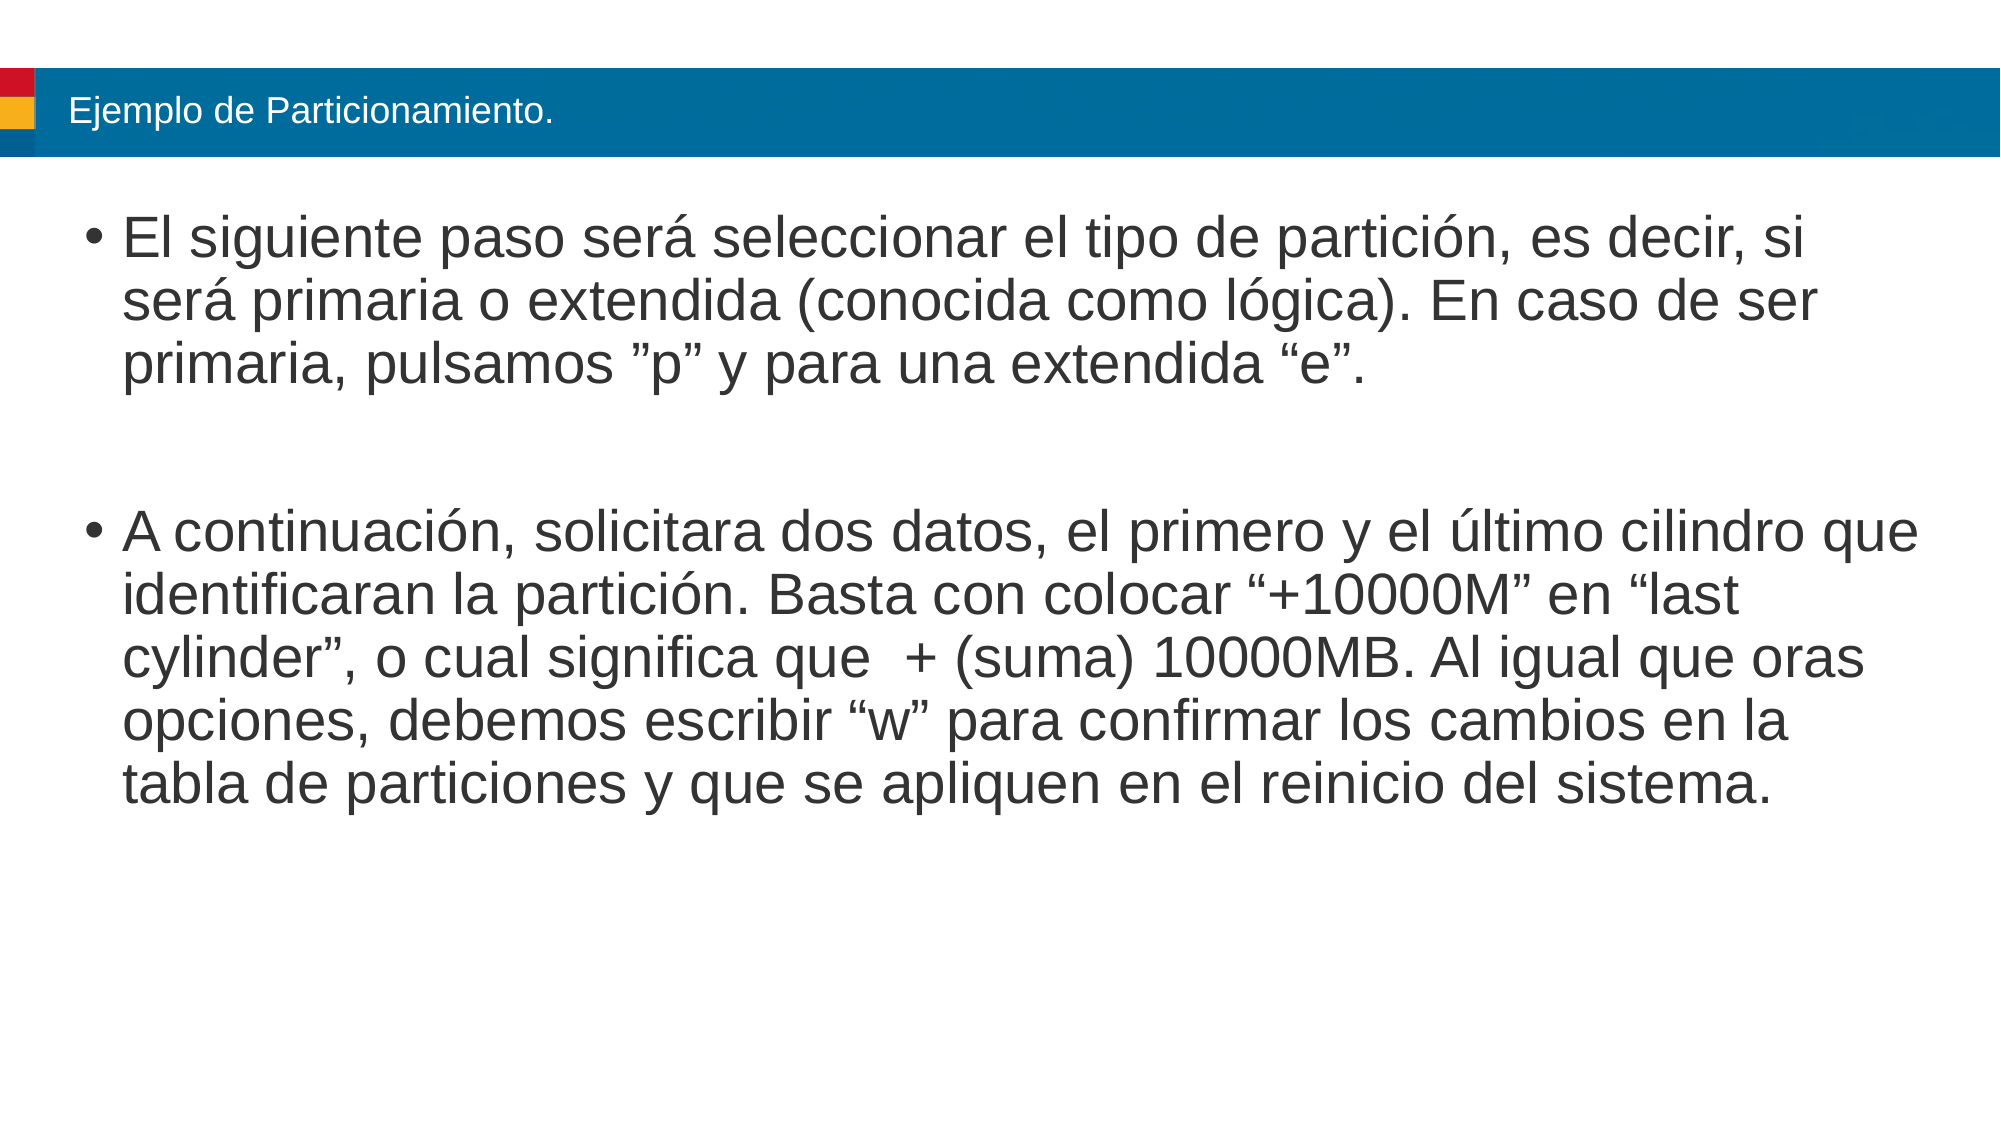

# Ejemplo de Particionamiento.
El siguiente paso será seleccionar el tipo de partición, es decir, si será primaria o extendida (conocida como lógica). En caso de ser primaria, pulsamos ”p” y para una extendida “e”.

A continuación, solicitara dos datos, el primero y el último cilindro que identificaran la partición. Basta con colocar “+10000M” en “last cylinder”, o cual significa que  + (suma) 10000MB. Al igual que oras opciones, debemos escribir “w” para confirmar los cambios en la tabla de particiones y que se apliquen en el reinicio del sistema.